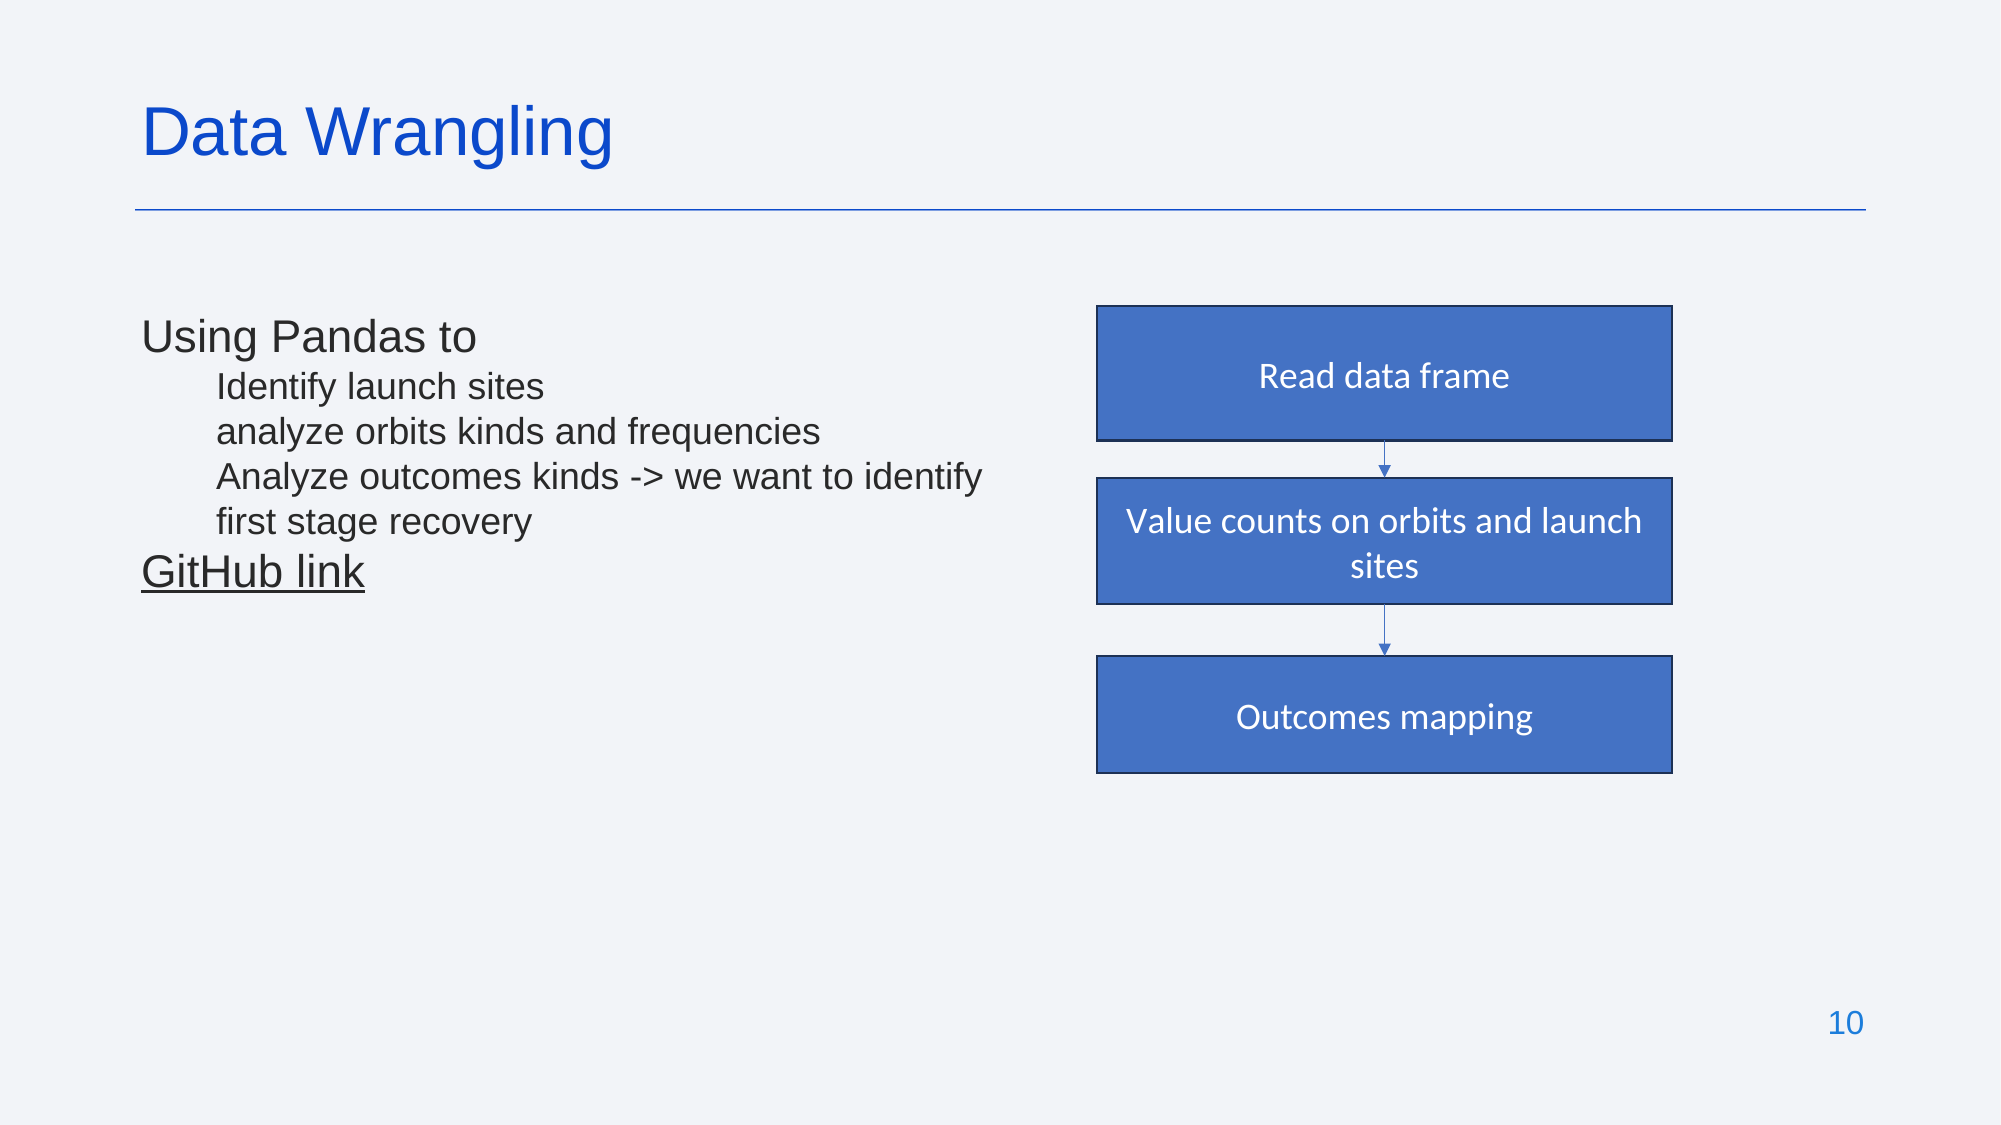

Data Wrangling
Using Pandas to
Identify launch sites
analyze orbits kinds and frequencies
Analyze outcomes kinds -> we want to identify first stage recovery
GitHub link

Read data frame
Value counts on orbits and launch sites
Outcomes mapping
10